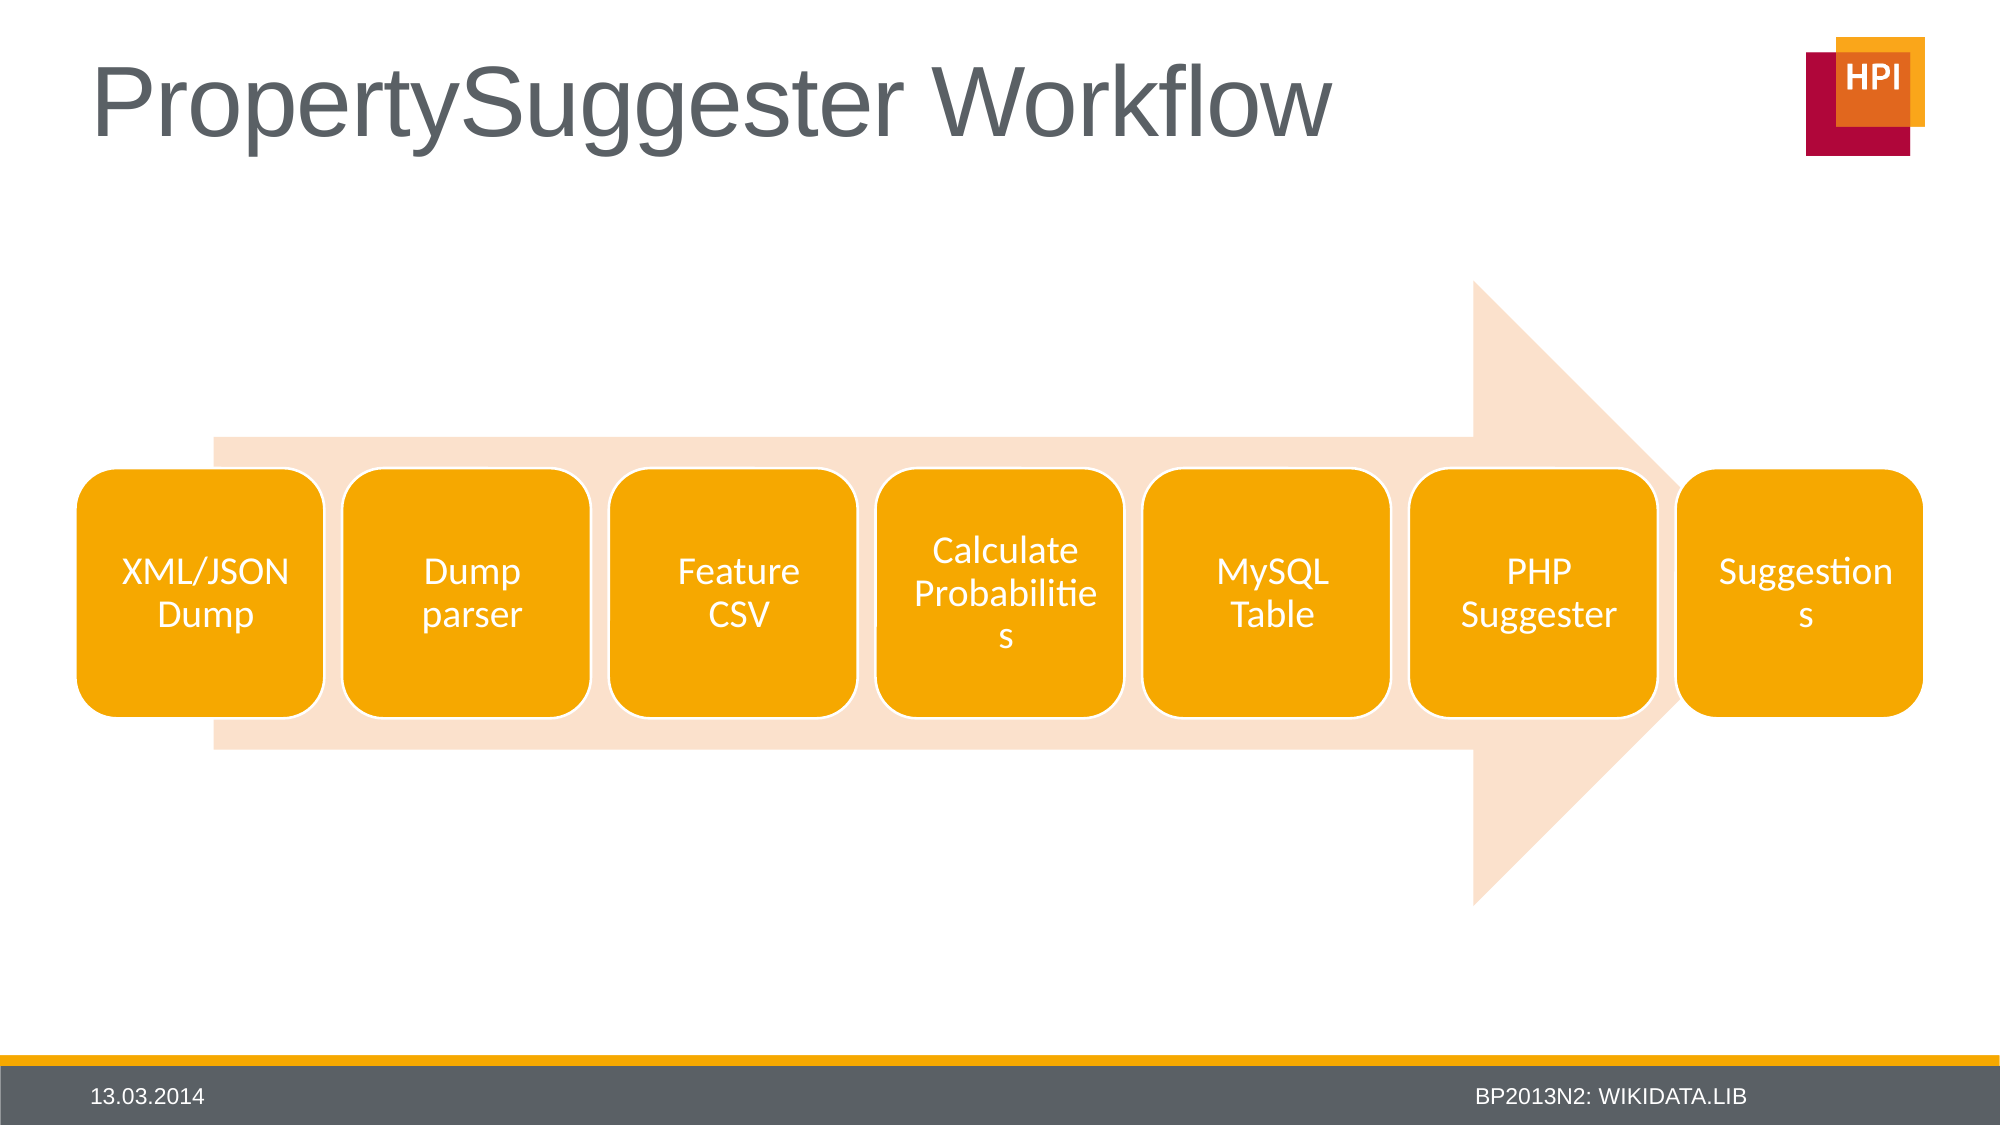

# PropertySuggester Workflow
XML/JSON Dump
Dump parser
Feature CSV
Calculate Probabilities
MySQL Table
PHP Suggester
Suggestions
13.03.2014
BP2013N2: WIKIDATA.LIB